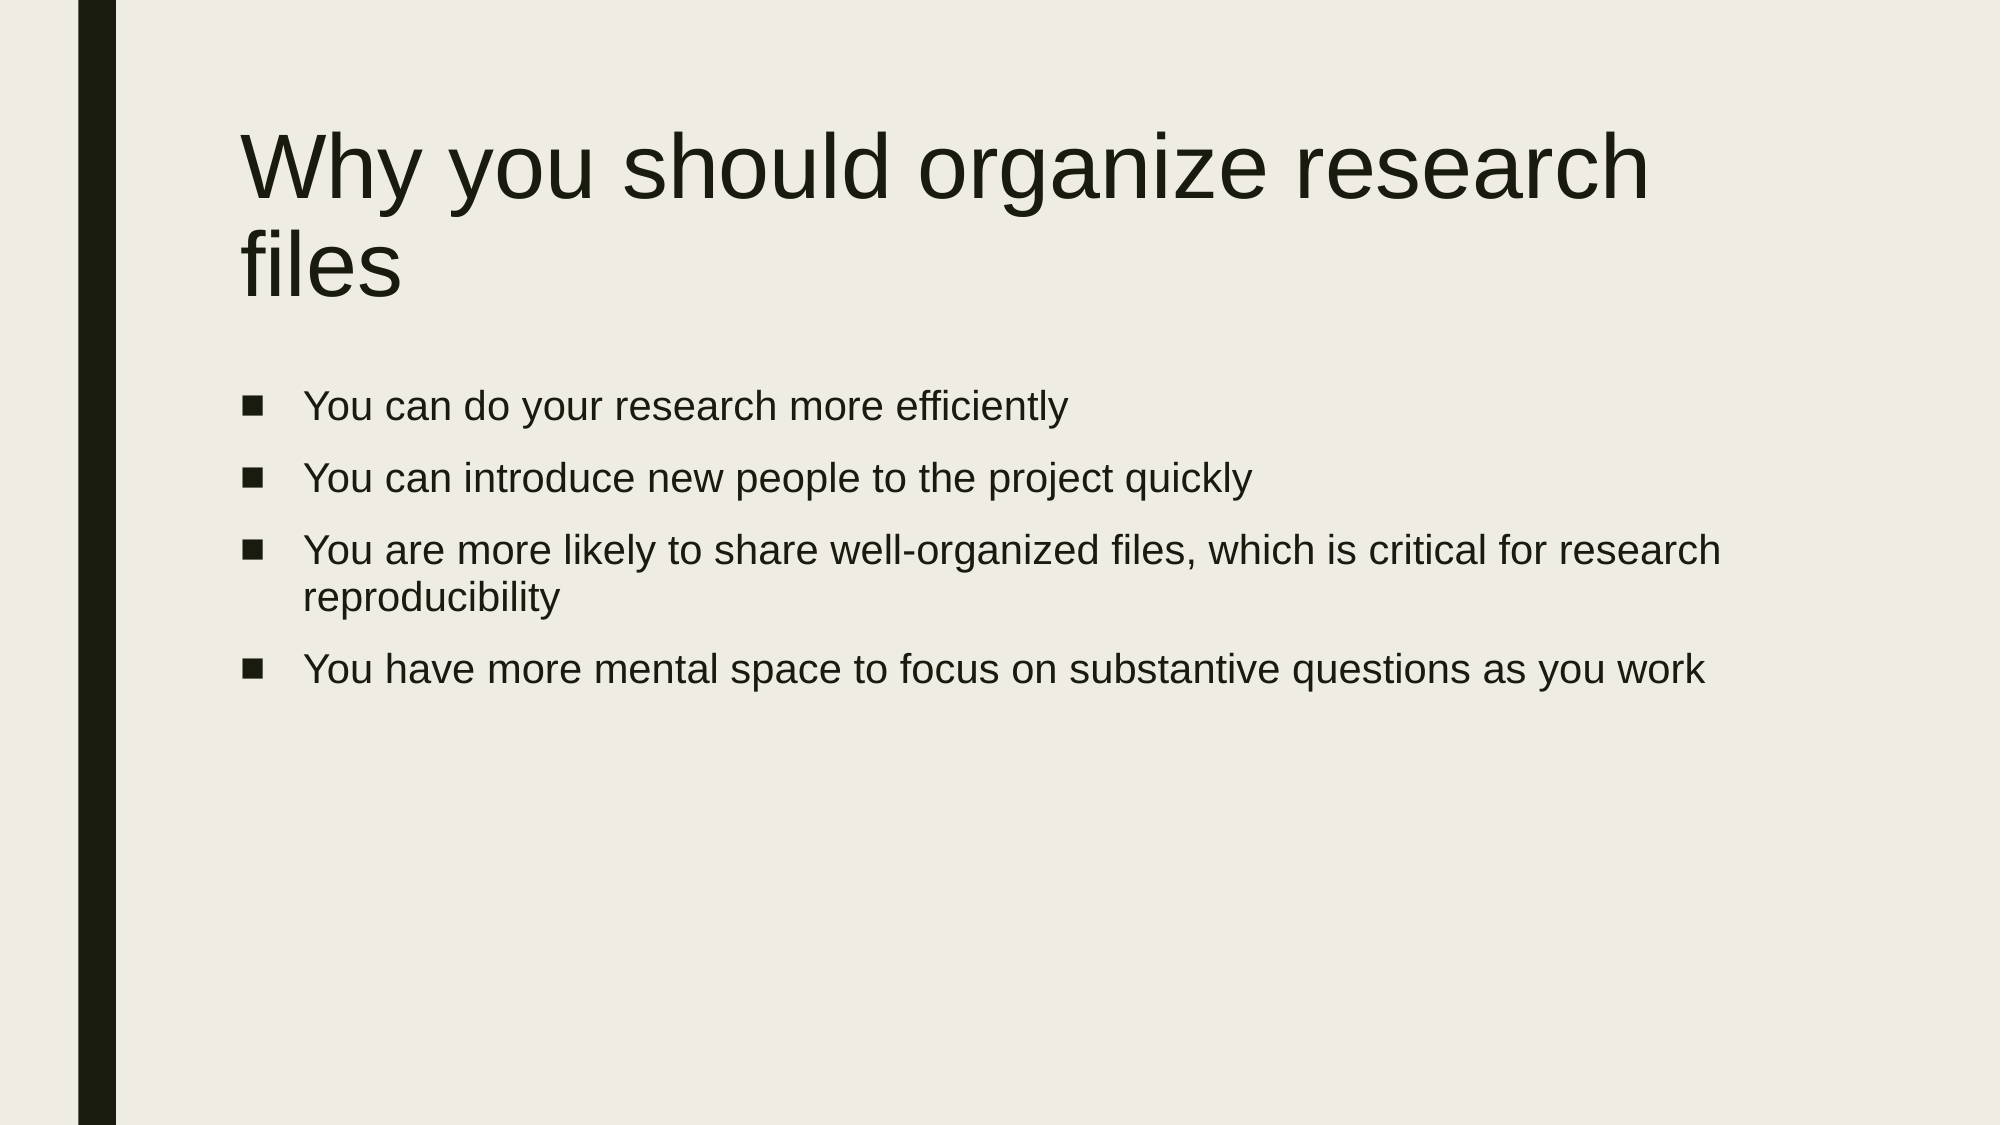

# Why you should organize research files
You can do your research more efficiently
You can introduce new people to the project quickly
You are more likely to share well-organized files, which is critical for research reproducibility
You have more mental space to focus on substantive questions as you work